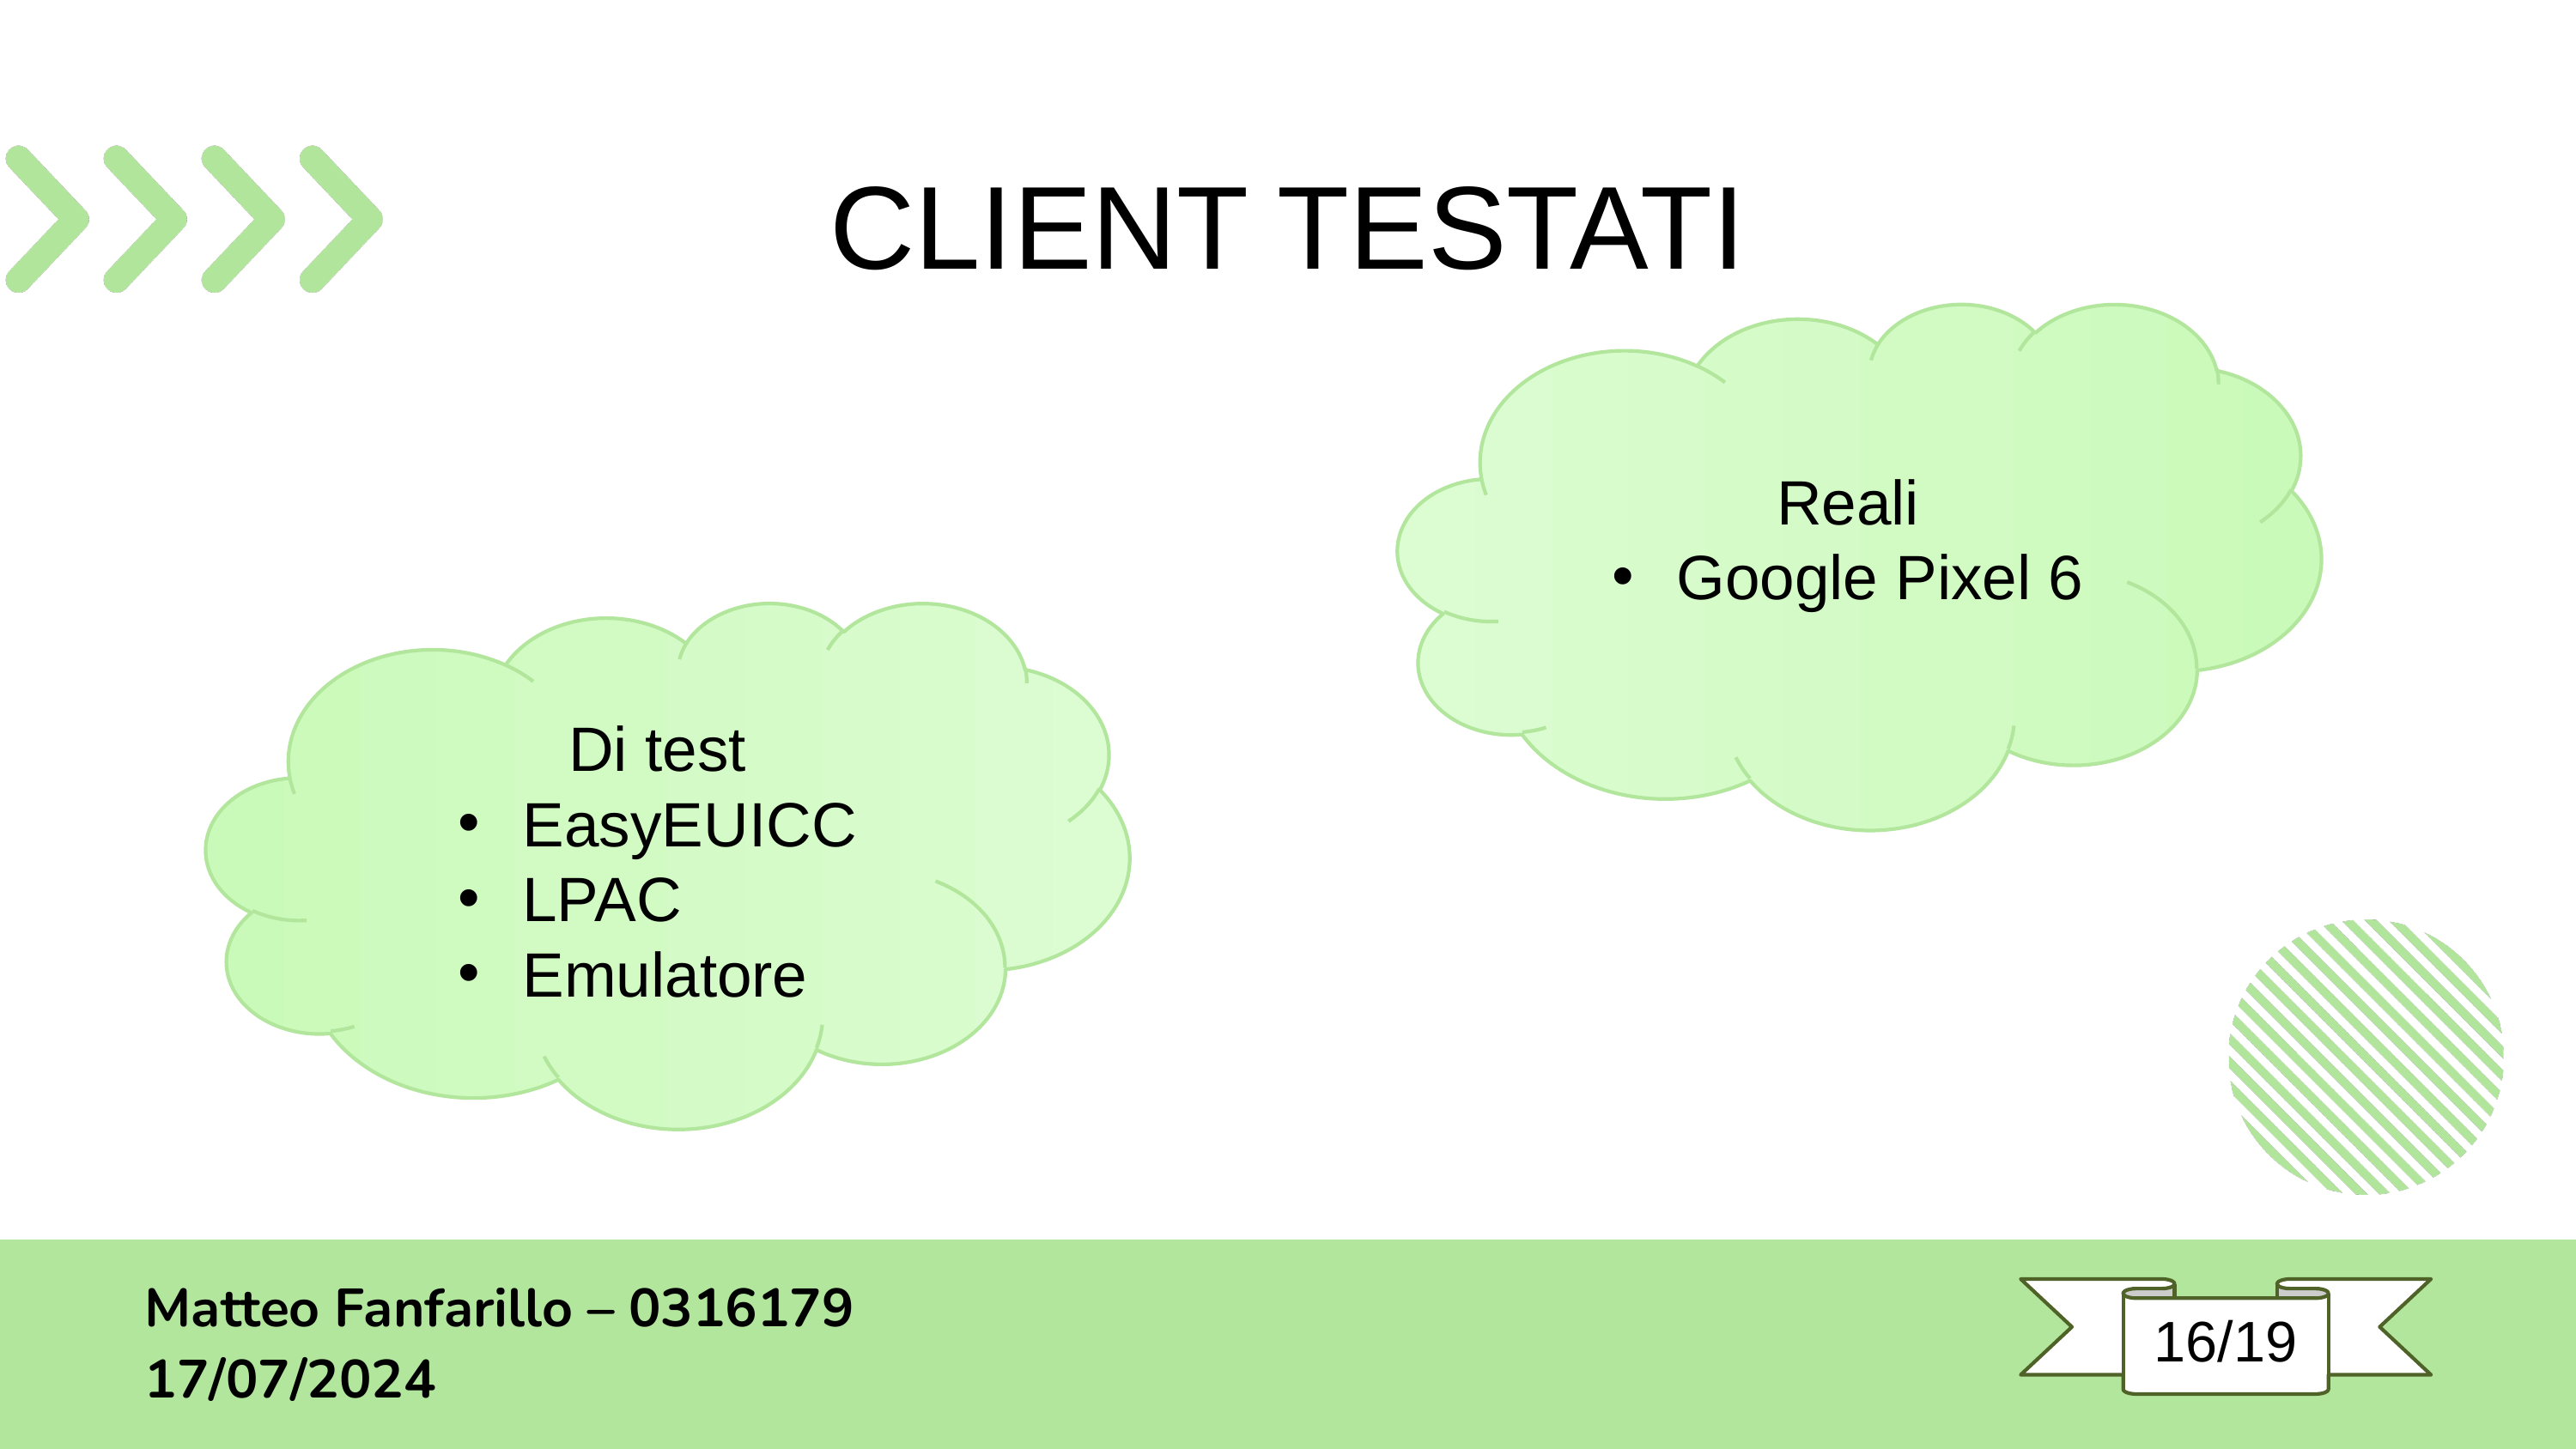

CLIENT TESTATI

Reali
Google Pixel 6

Di test
EasyEUICC
LPAC
Emulatore

Matteo Fanfarillo – 0316179
16/19

17/07/2024